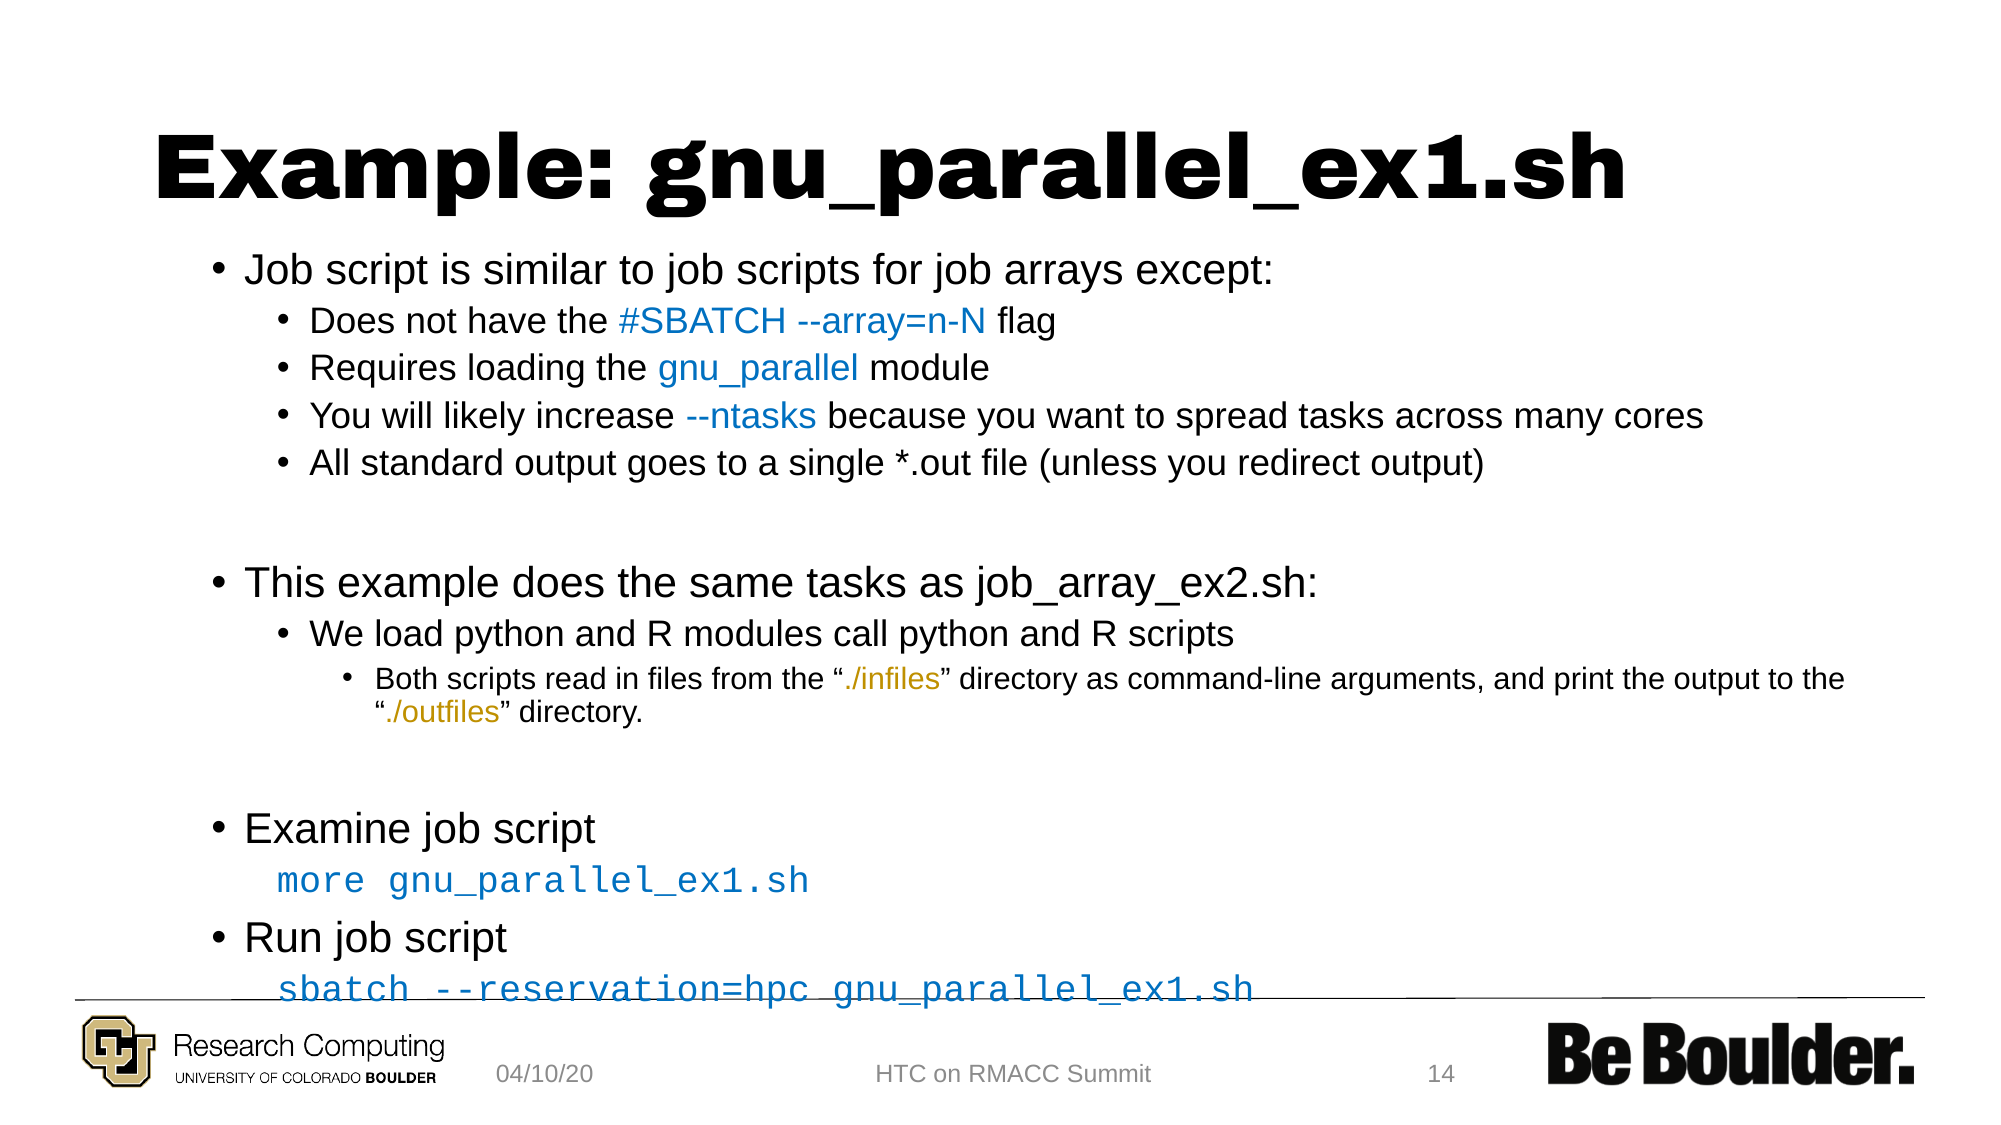

# Example: gnu_parallel_ex1.sh
Job script is similar to job scripts for job arrays except:
Does not have the #SBATCH --array=n-N flag
Requires loading the gnu_parallel module
You will likely increase --ntasks because you want to spread tasks across many cores
All standard output goes to a single *.out file (unless you redirect output)

This example does the same tasks as job_array_ex2.sh:
We load python and R modules call python and R scripts
Both scripts read in files from the “./infiles” directory as command-line arguments, and print the output to the “./outfiles” directory.

Examine job script
more gnu_parallel_ex1.sh
Run job script
sbatch --reservation=hpc gnu_parallel_ex1.sh
04/10/20
HTC on RMACC Summit
14